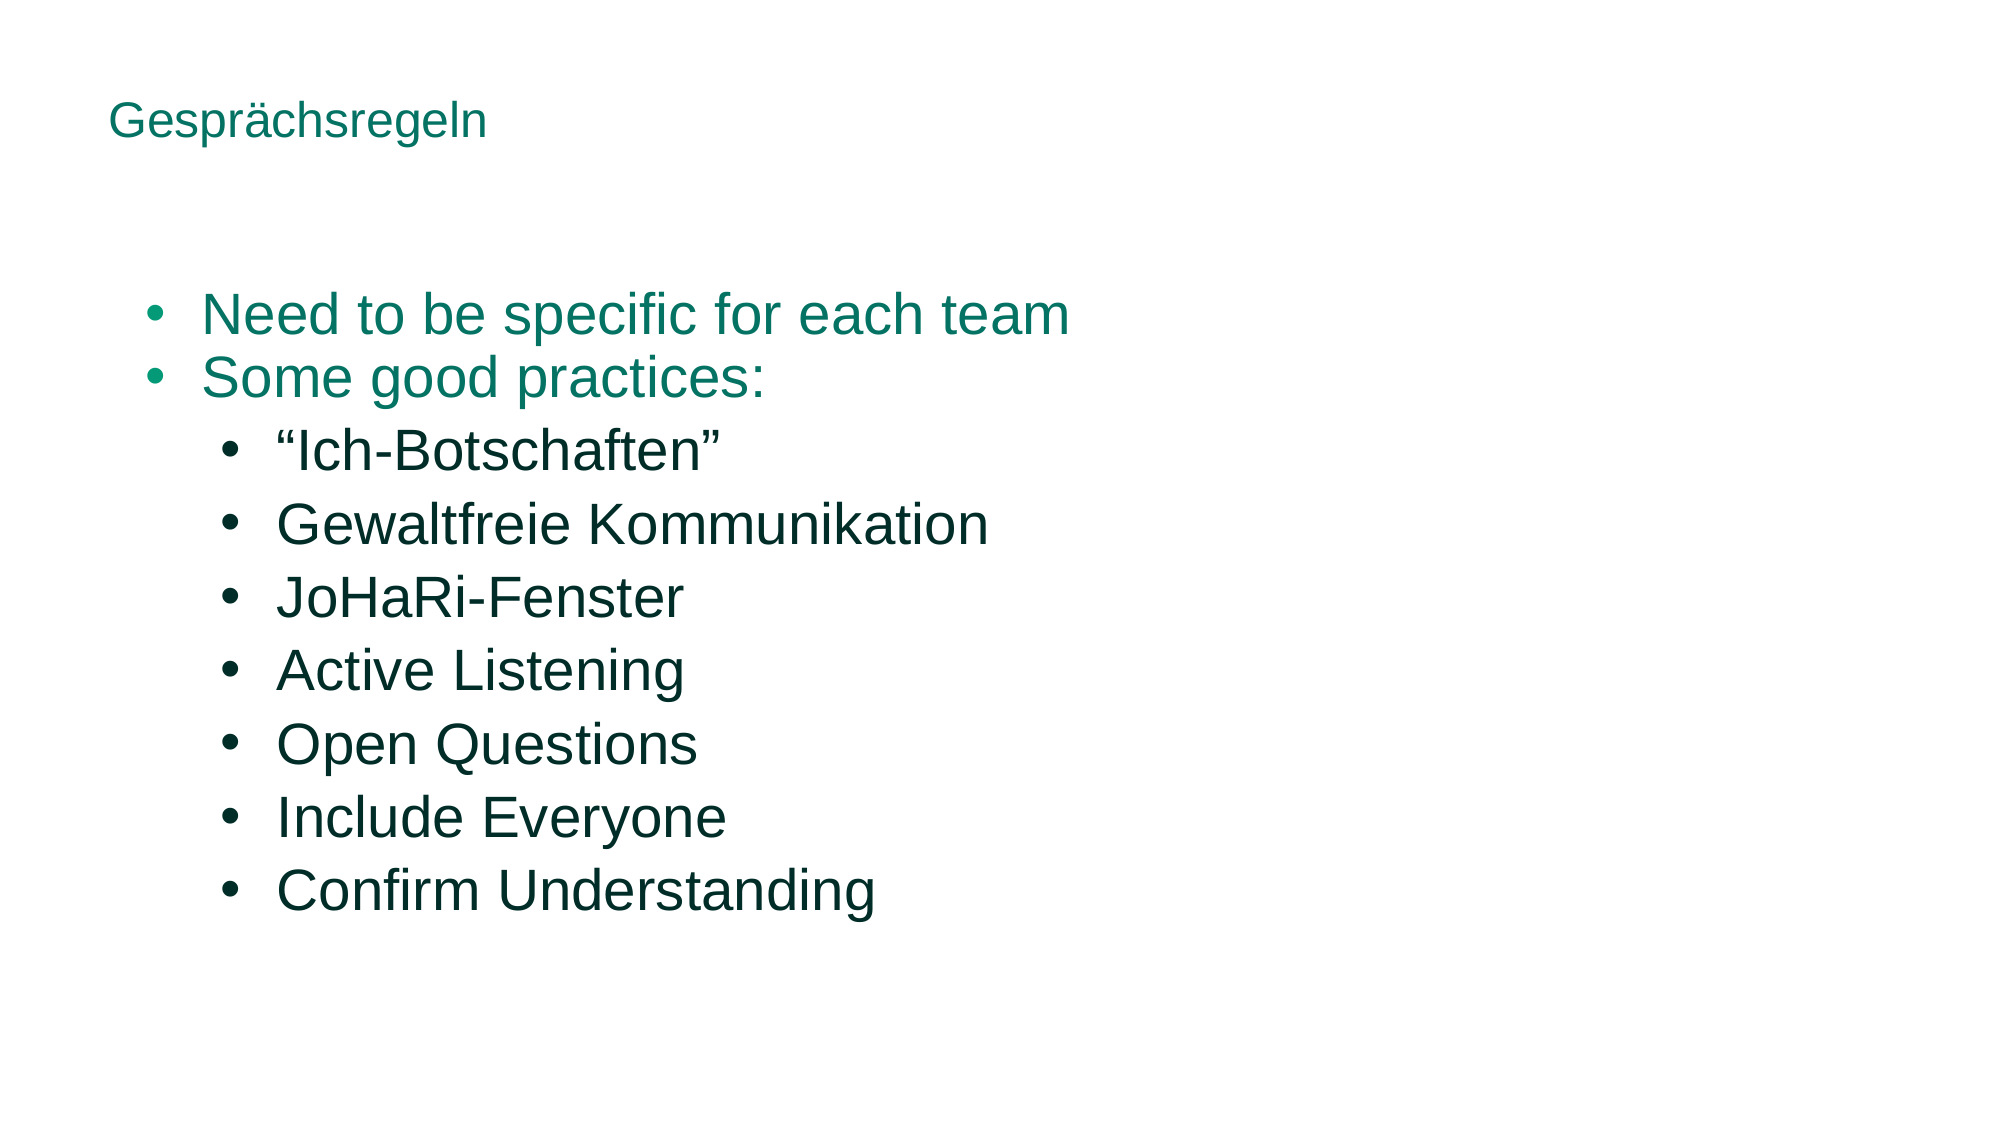

# Gesprächsregeln
Need to be specific for each team
Some good practices:
“Ich-Botschaften”
Gewaltfreie Kommunikation
JoHaRi-Fenster
Active Listening
Open Questions
Include Everyone
Confirm Understanding